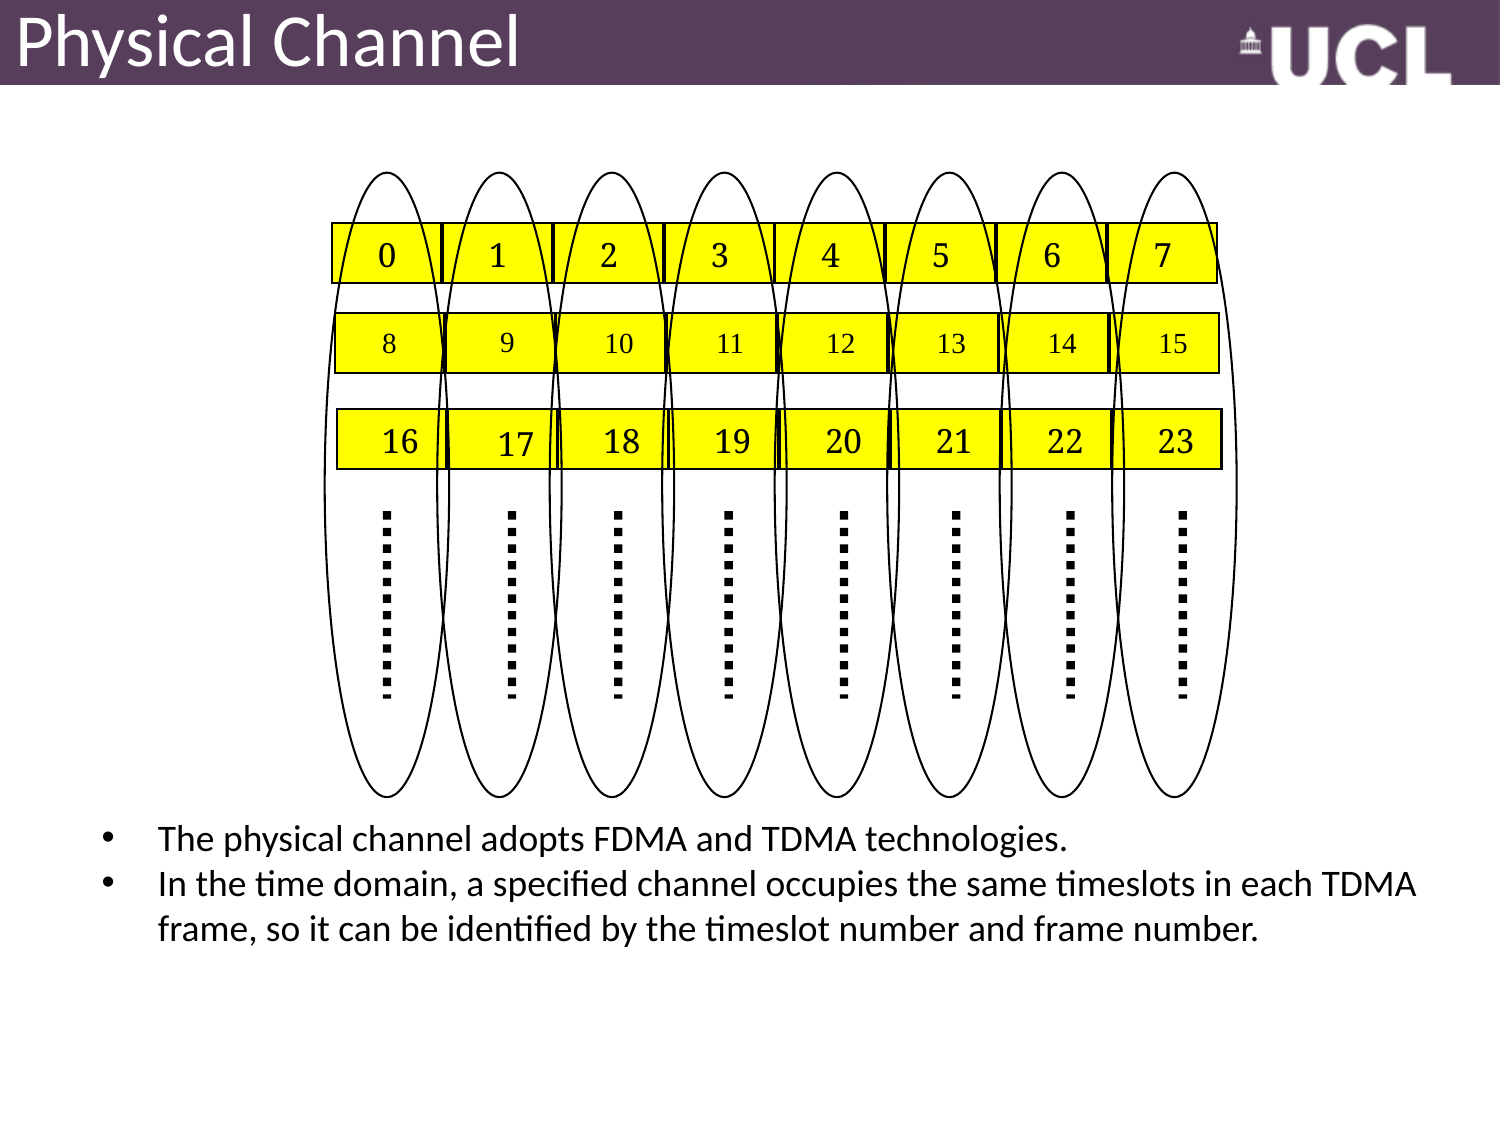

Physical Channel

0
1
2
3
4
5
6
7

9
8
10
11
12
13
14
15

16
18
19
20
21
22
23
17

The physical channel adopts FDMA and TDMA technologies.
In the time domain, a specified channel occupies the same timeslots in each TDMA frame, so it can be identified by the timeslot number and frame number.